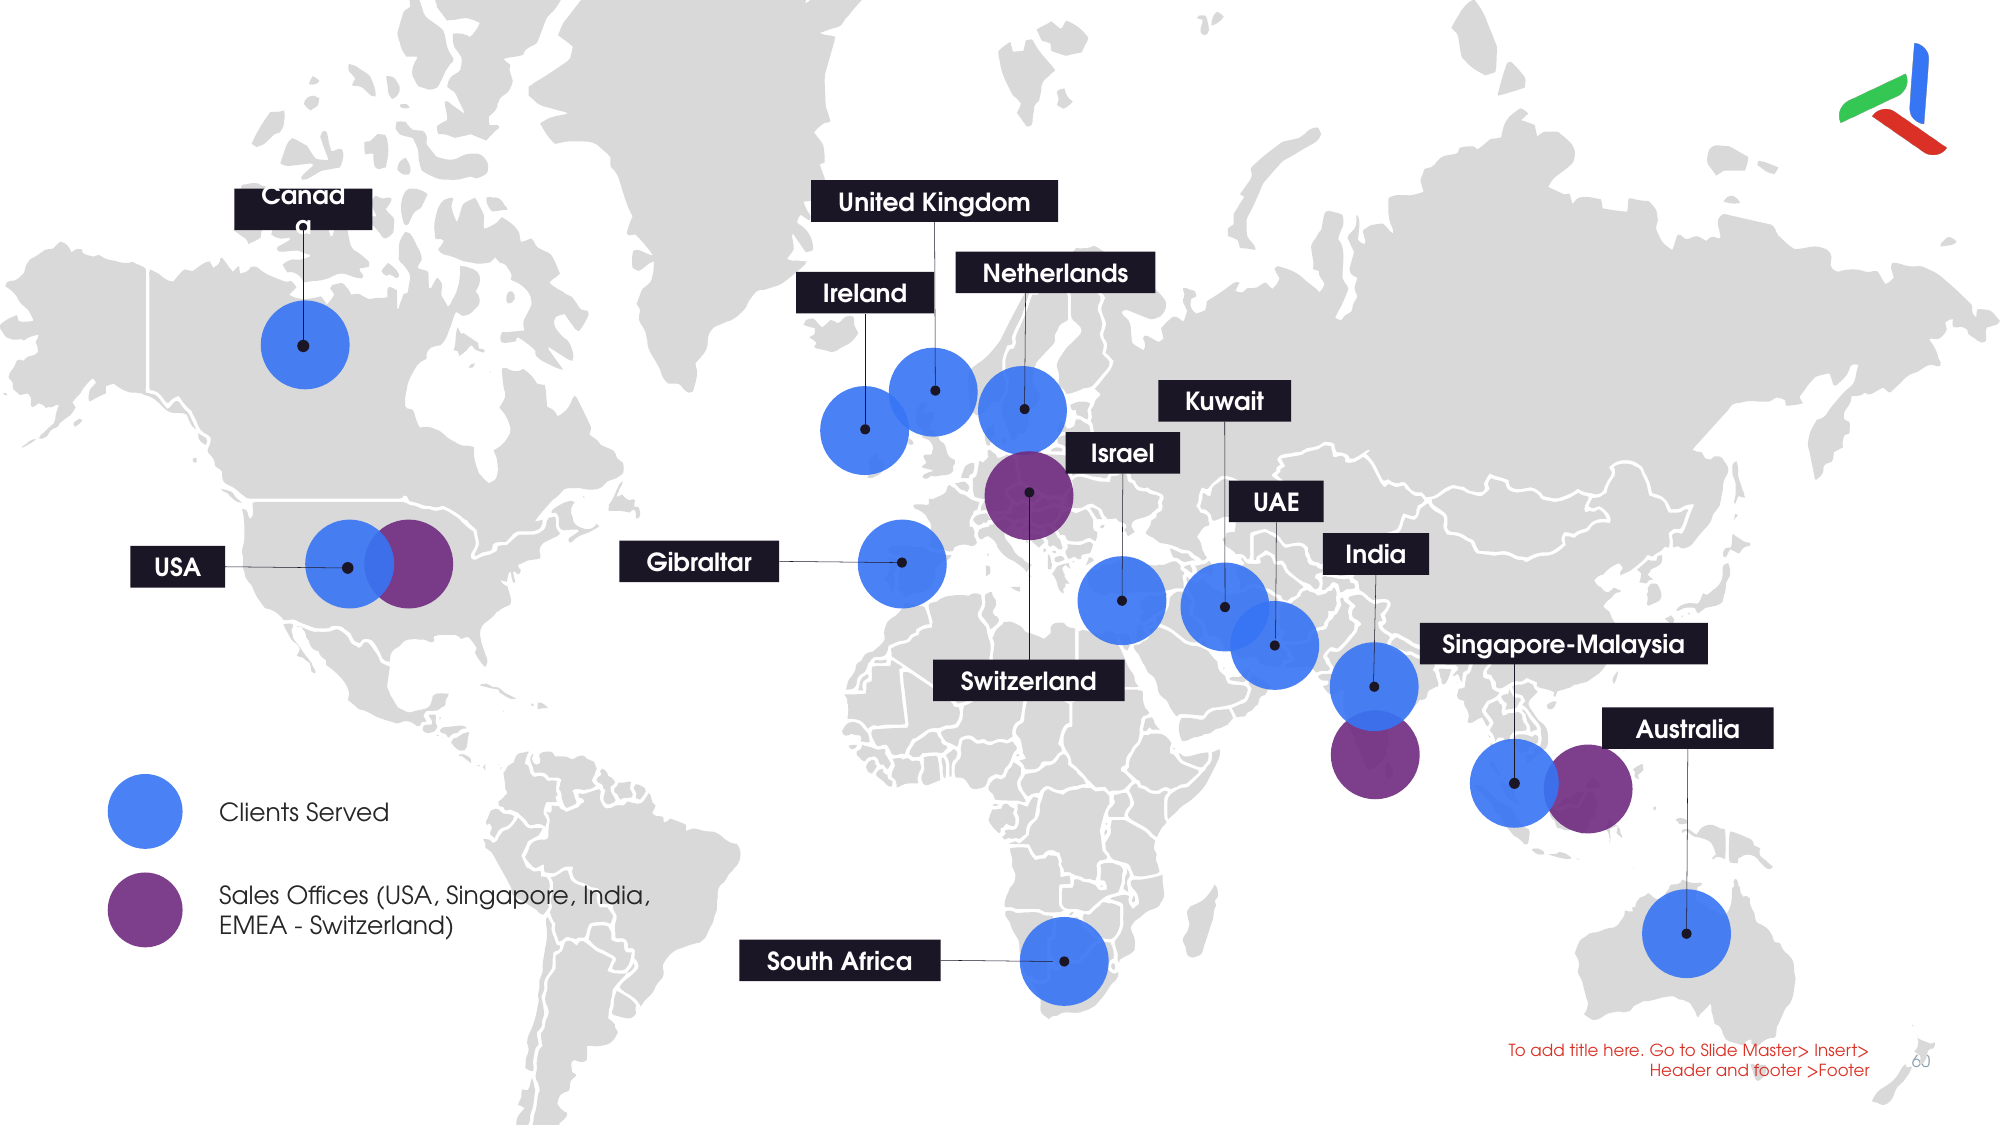

#
United Kingdom

Canada

Netherlands

Ireland

Kuwait

Israel

Switzerland
UAE

USA

Gibraltar

India

Singapore-Malaysia

Australia

Clients Served
Sales Offices (USA, Singapore, India, EMEA - Switzerland)

South Africa

To add title here. Go to Slide Master> Insert> Header and footer >Footer